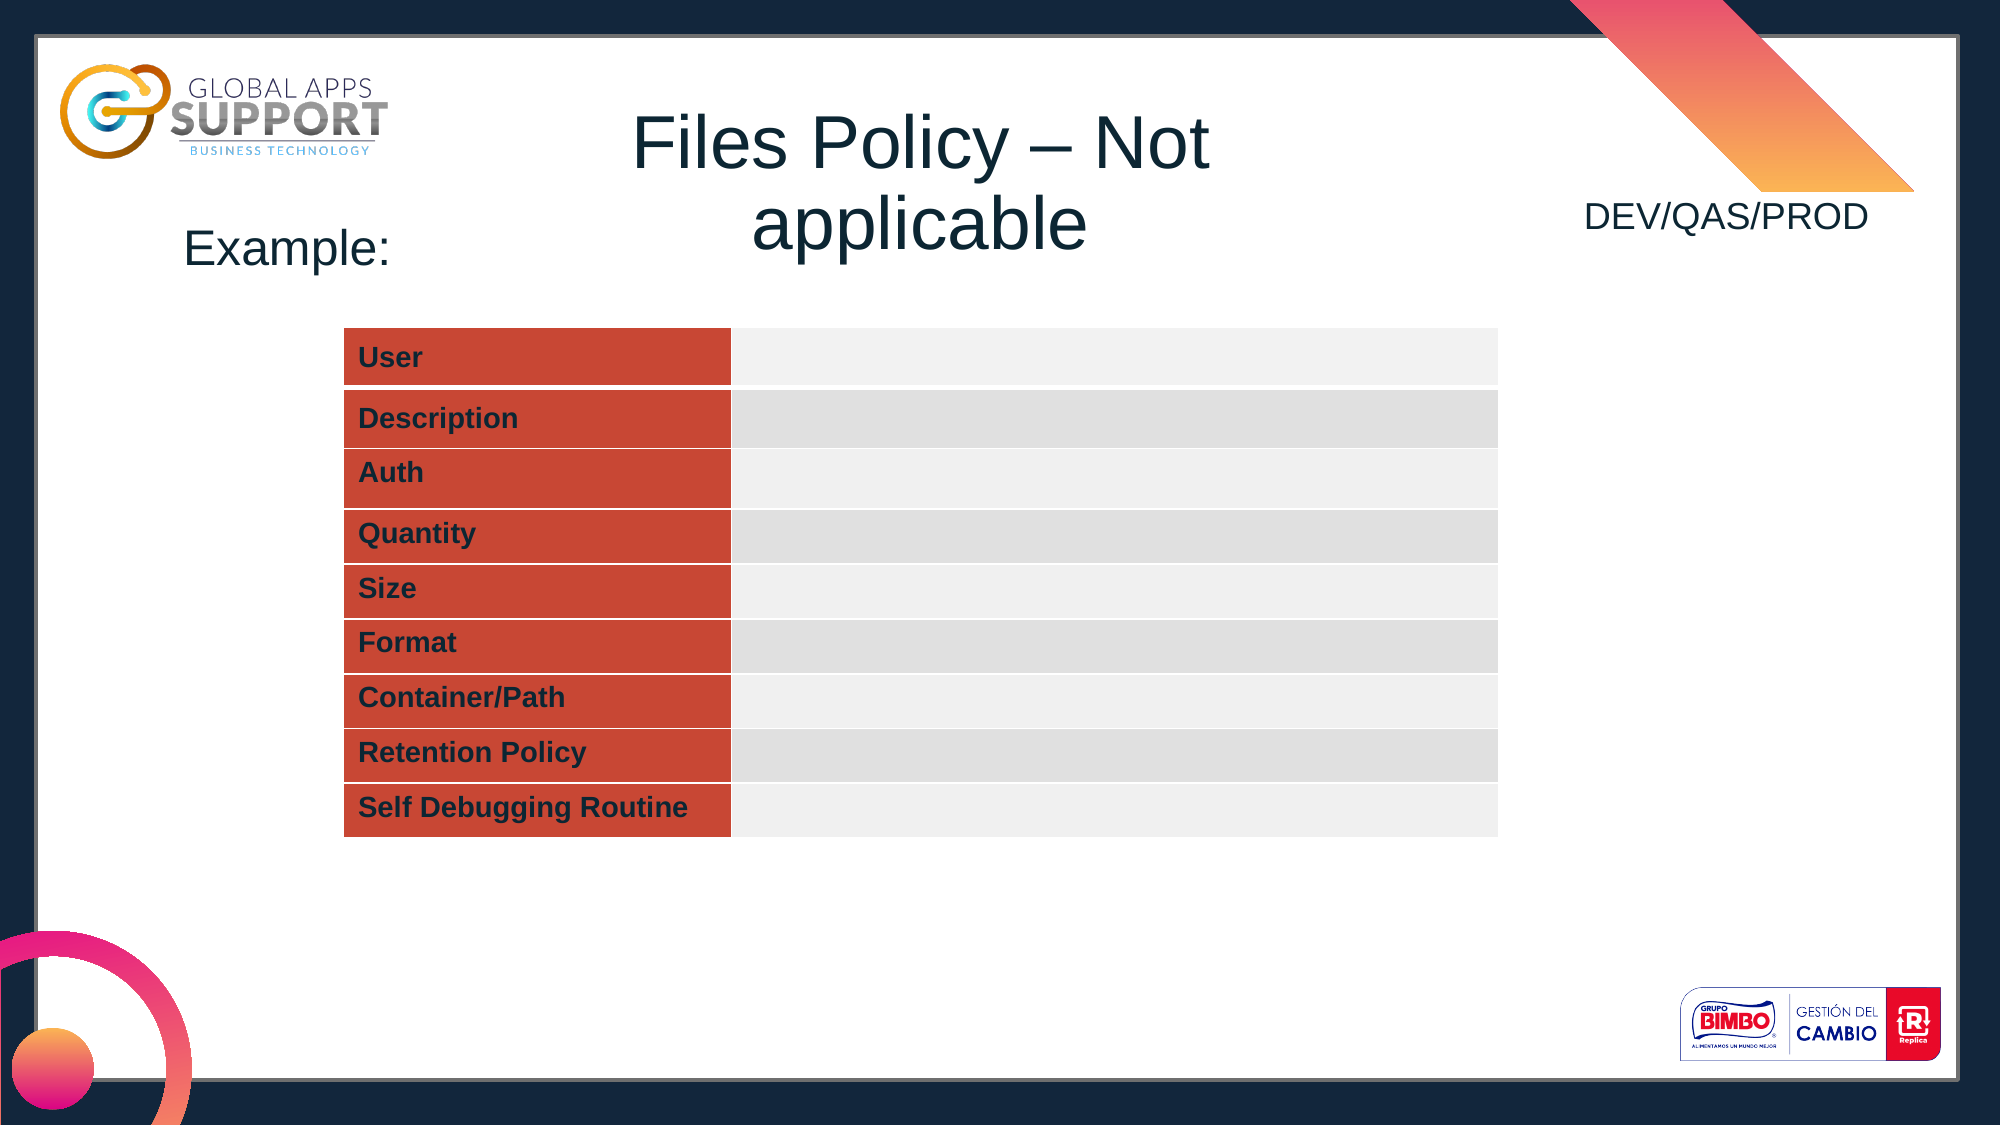

Files Policy – Not applicable
DEV/QAS/PROD
Example:
| User |  |
| --- | --- |
| Description |  |
| Auth |  |
| Quantity |  |
| Size |  |
| Format |  |
| Container/Path |  |
| Retention Policy |  |
| Self Debugging Routine |  |